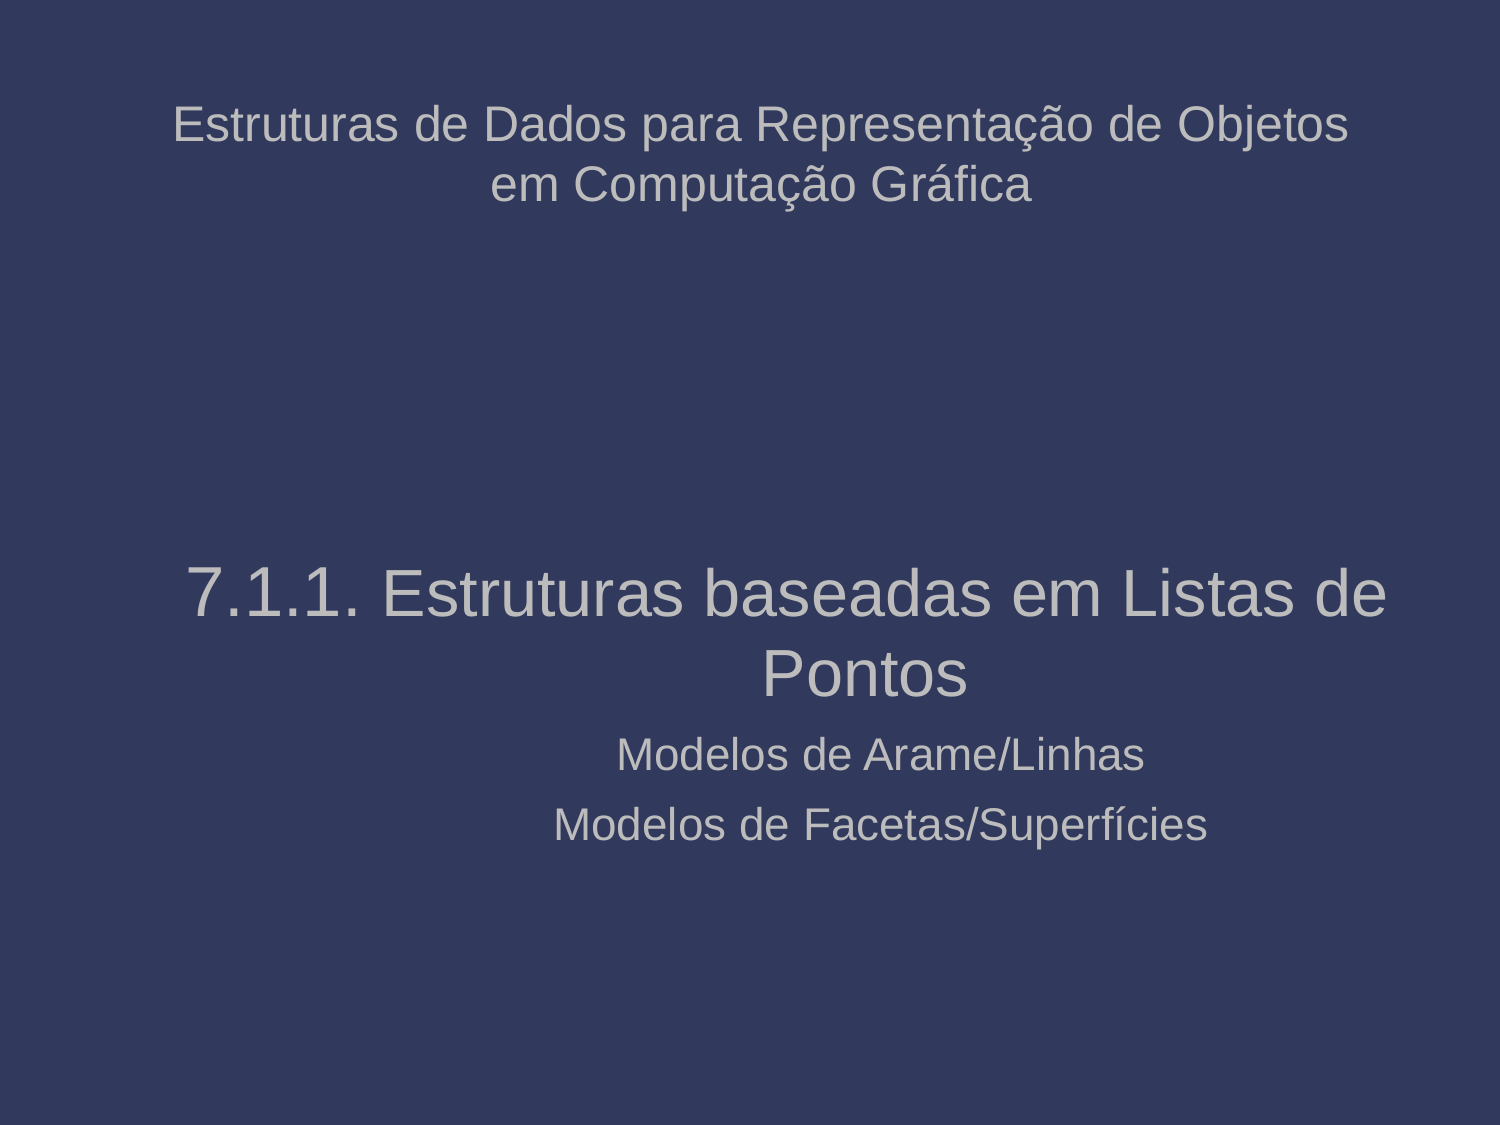

# Estruturas de Dados para Representação de Objetos em Computação Gráfica
7.1.1. Estruturas baseadas em Listas de Pontos
Modelos de Arame/Linhas
Modelos de Facetas/Superfícies